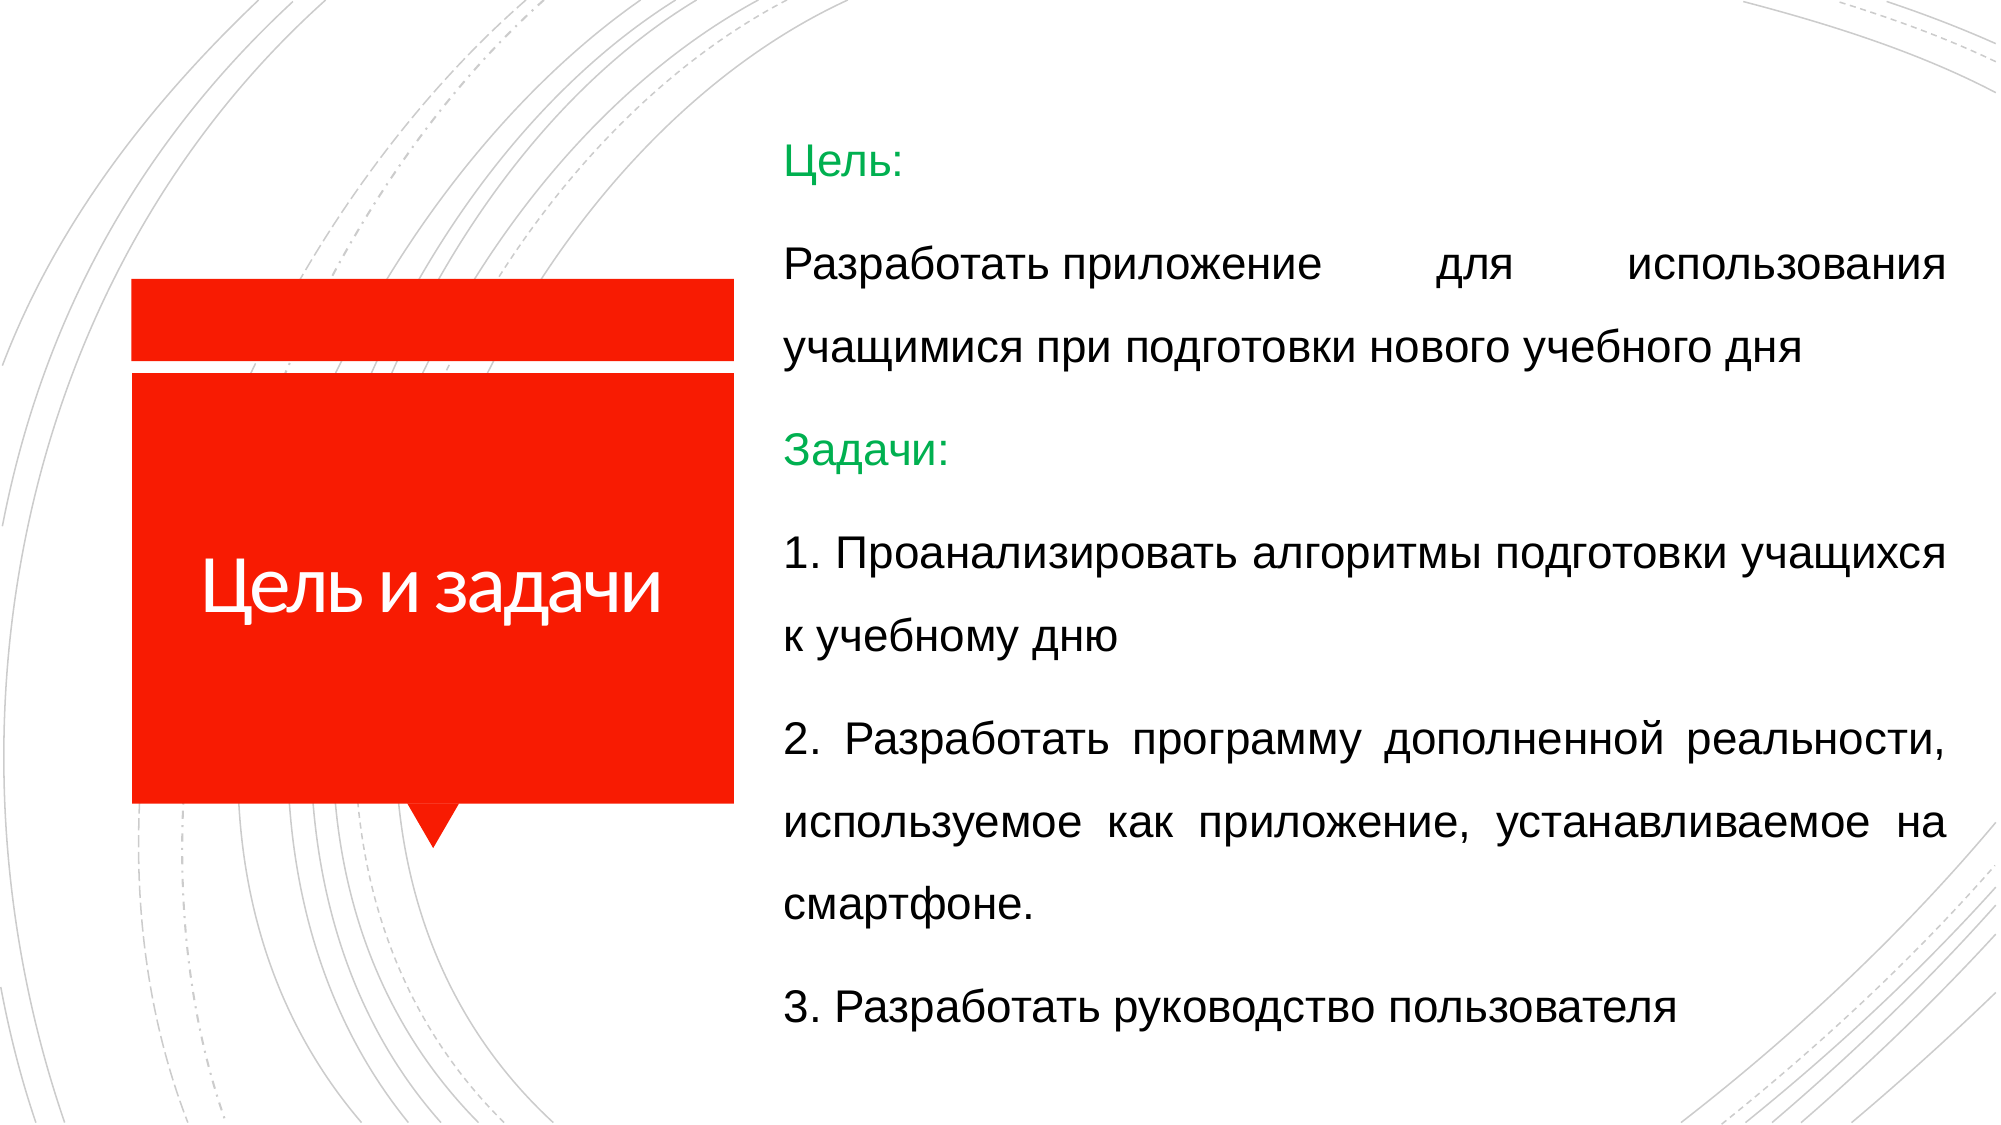

Цель:
Разработать приложение для использования учащимися при подготовки нового учебного дня
Задачи:
1. Проанализировать алгоритмы подготовки учащихся к учебному дню
2. Разработать программу дополненной реальности, используемое как приложение, устанавливаемое на смартфоне.
3. Разработать руководство пользователя
# Цель и задачи